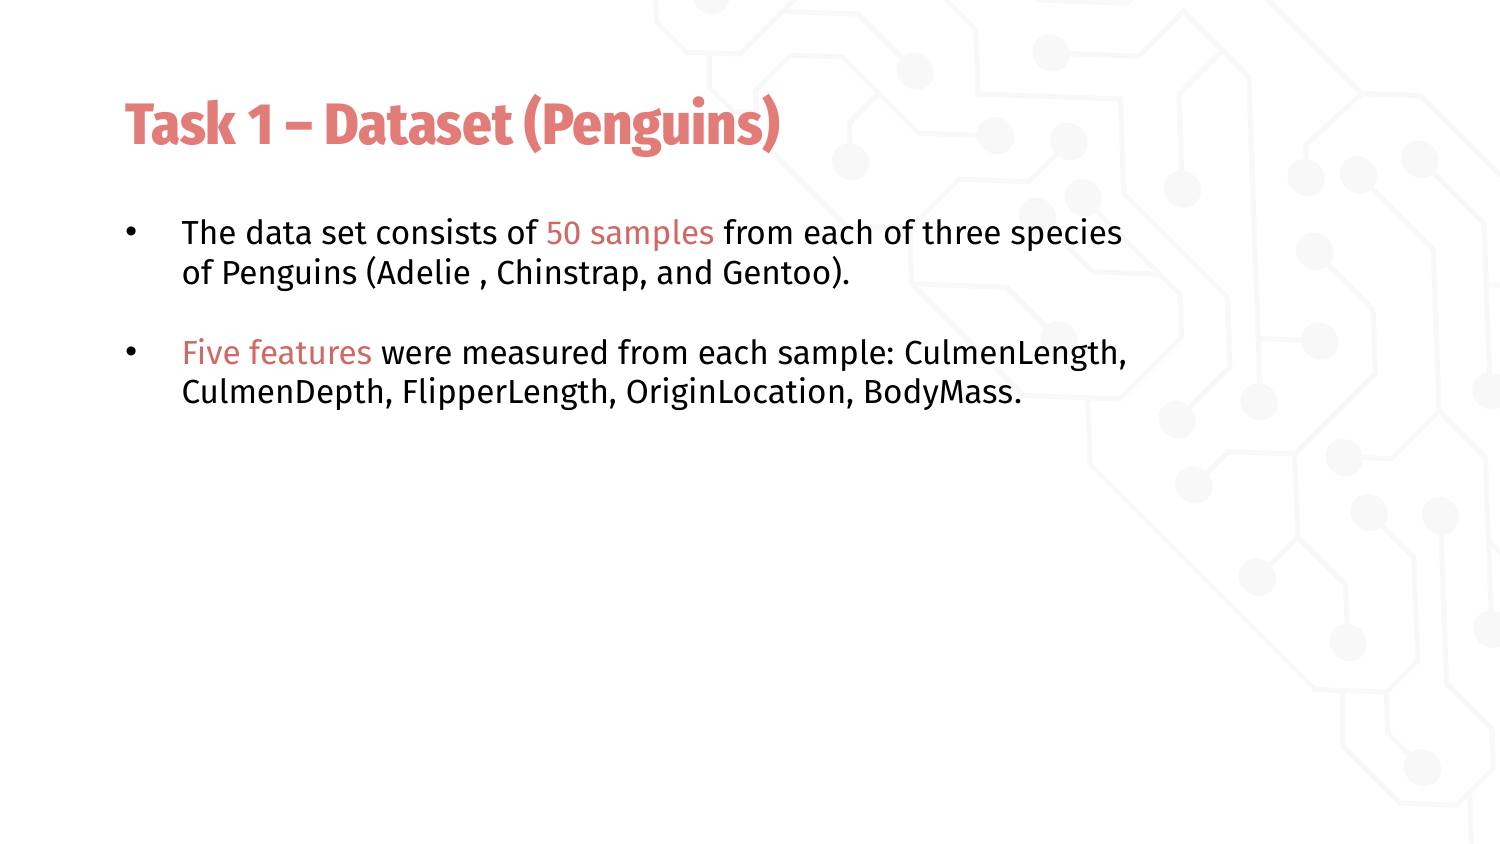

# Task 1 – Dataset (Penguins)
The data set consists of 50 samples from each of three species of Penguins (Adelie , Chinstrap, and Gentoo).

Five features were measured from each sample: CulmenLength,  CulmenDepth, FlipperLength, OriginLocation, BodyMass.